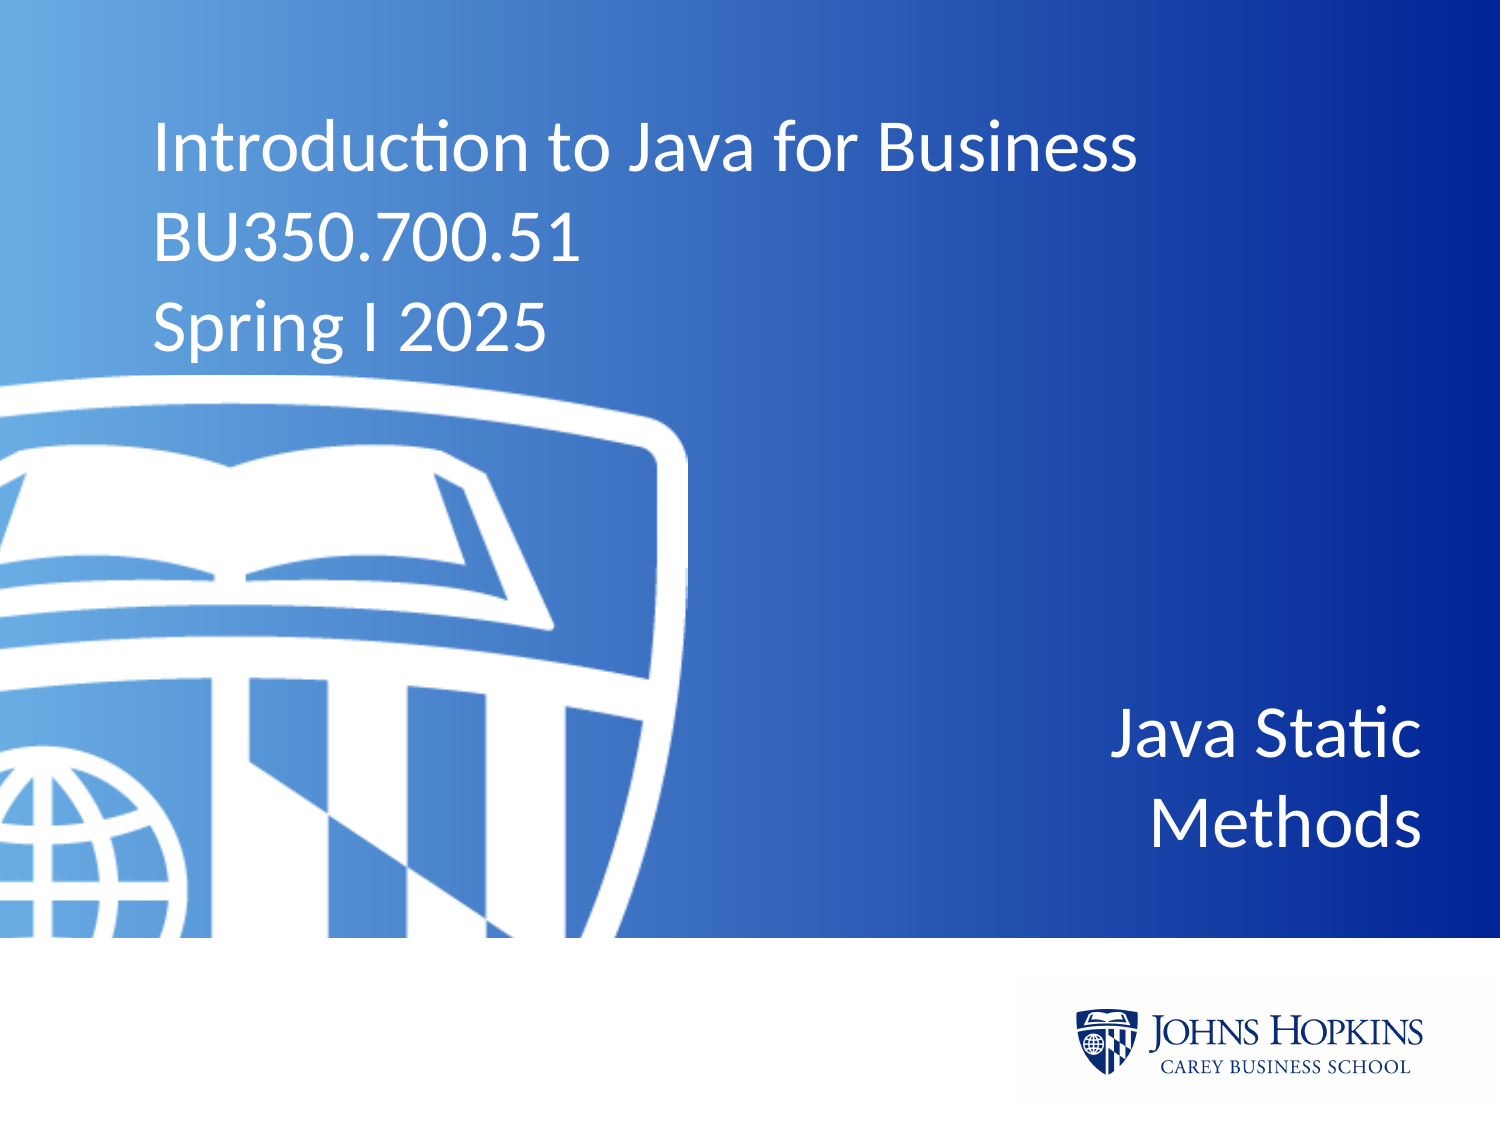

# Introduction to Java for Business BU350.700.51 Spring I 2025
Java Static Methods